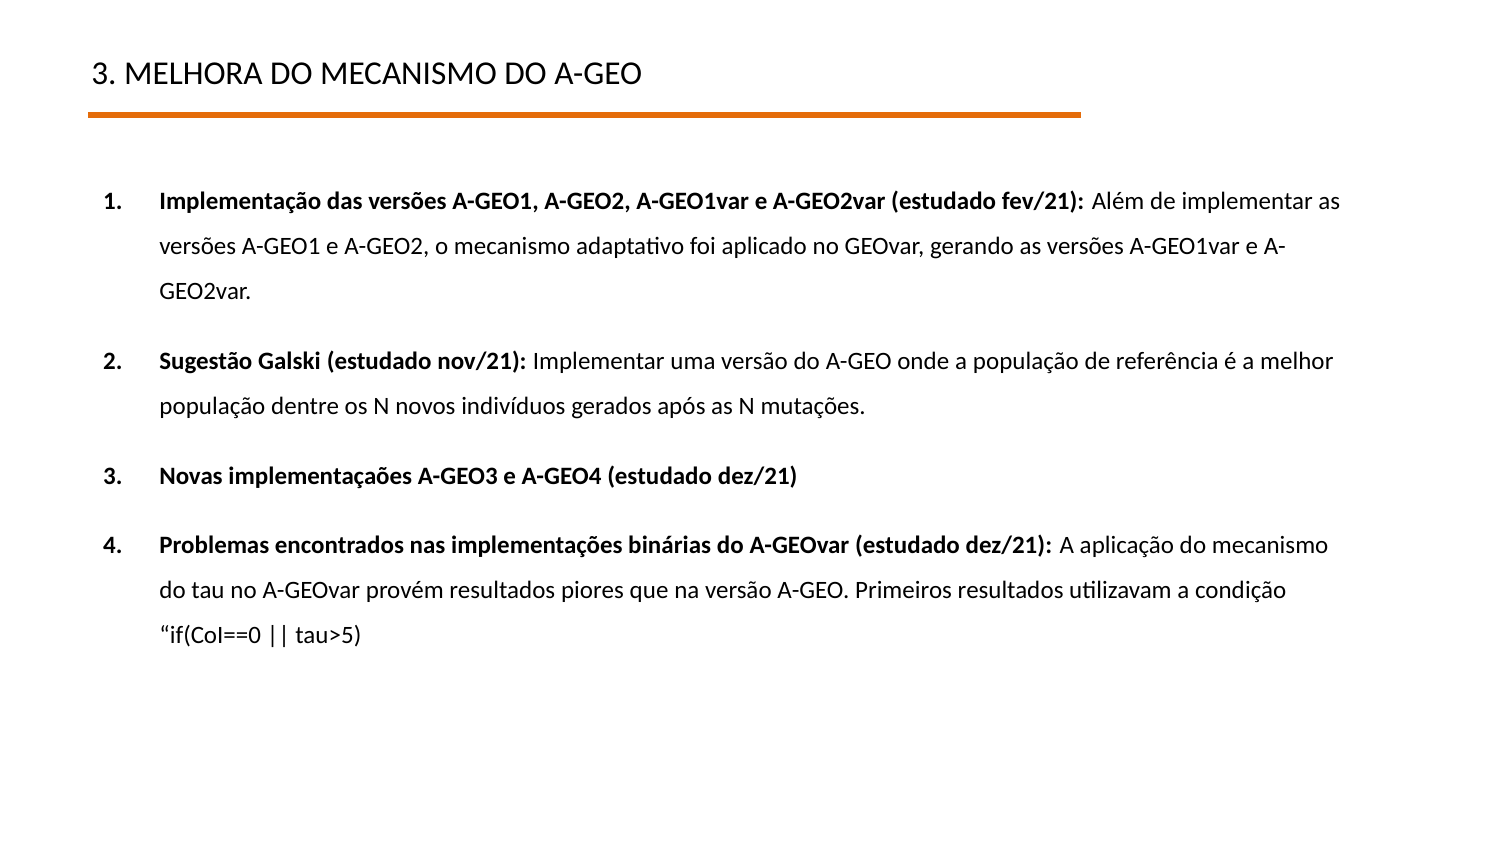

3. MELHORA DO MECANISMO DO A-GEO
Implementação das versões A-GEO1, A-GEO2, A-GEO1var e A-GEO2var (estudado fev/21): Além de implementar as versões A-GEO1 e A-GEO2, o mecanismo adaptativo foi aplicado no GEOvar, gerando as versões A-GEO1var e A-GEO2var.
Sugestão Galski (estudado nov/21): Implementar uma versão do A-GEO onde a população de referência é a melhor população dentre os N novos indivíduos gerados após as N mutações.
Novas implementaçaões A-GEO3 e A-GEO4 (estudado dez/21)
Problemas encontrados nas implementações binárias do A-GEOvar (estudado dez/21): A aplicação do mecanismo do tau no A-GEOvar provém resultados piores que na versão A-GEO. Primeiros resultados utilizavam a condição “if(CoI==0 || tau>5)